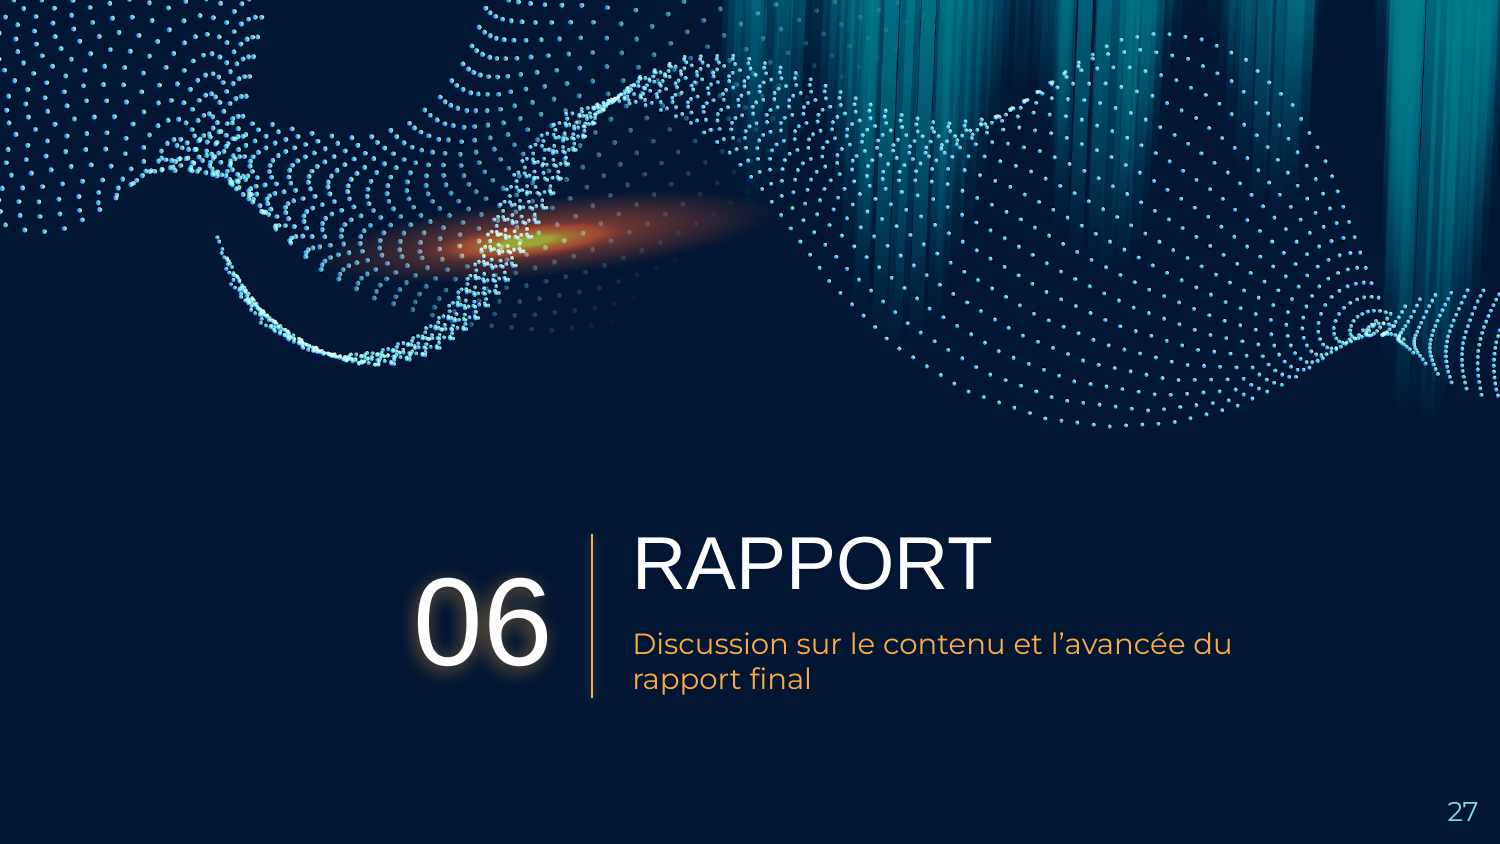

# RAPPORT
06
Discussion sur le contenu et l’avancée du rapport final
27